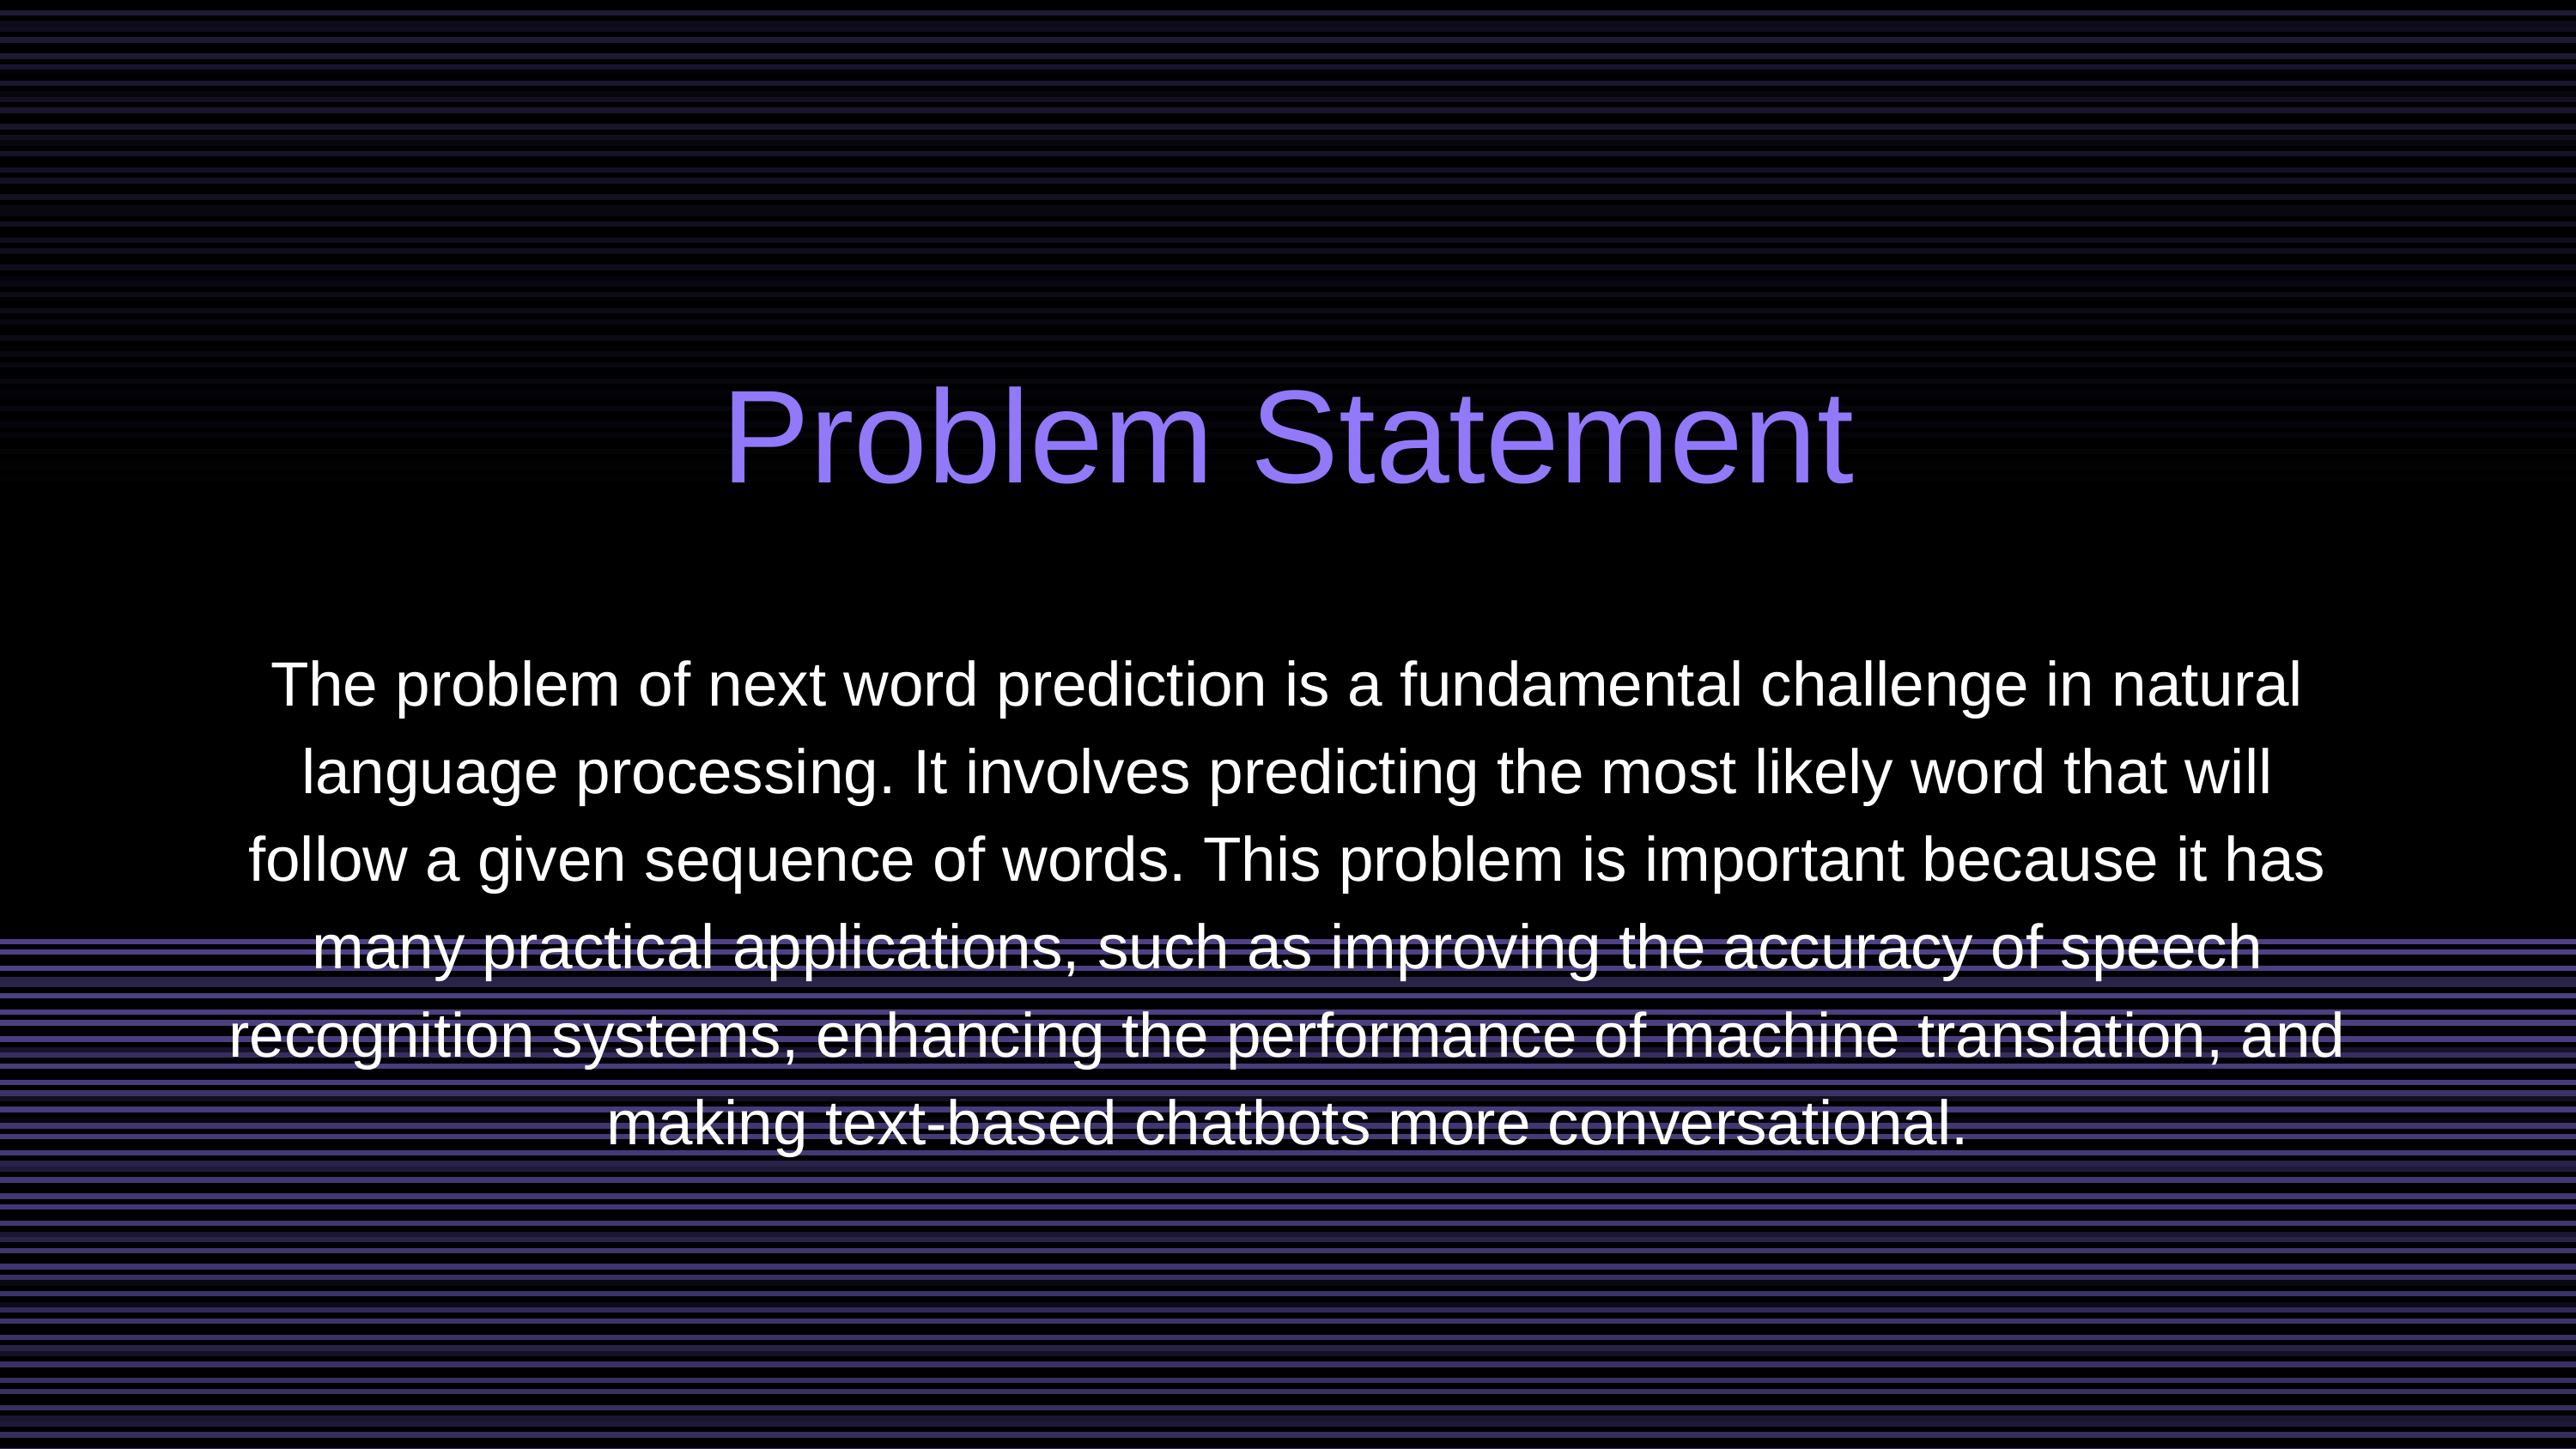

Problem Statement
The problem of next word prediction is a fundamental challenge in natural language processing. It involves predicting the most likely word that will follow a given sequence of words. This problem is important because it has many practical applications, such as improving the accuracy of speech recognition systems, enhancing the performance of machine translation, and making text-based chatbots more conversational.